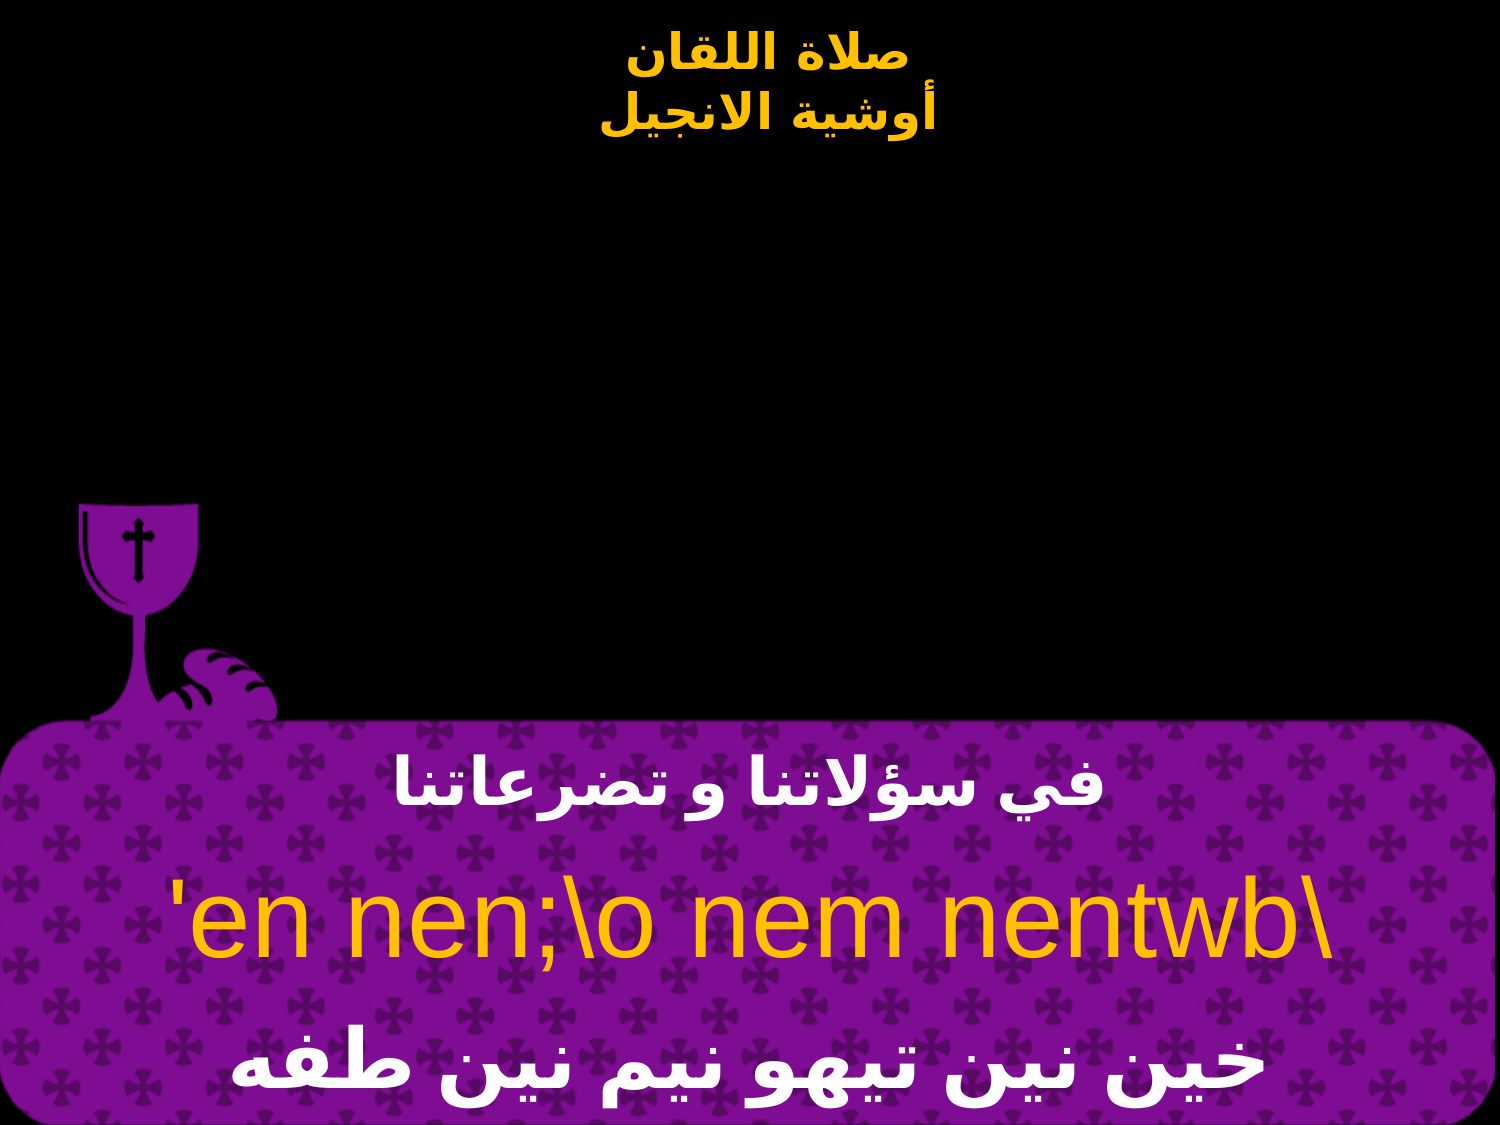

# في سؤلاتنا و تضرعاتنا
'en nen;\o nem nentwb\
خين نين تيهو نيم نين طفه